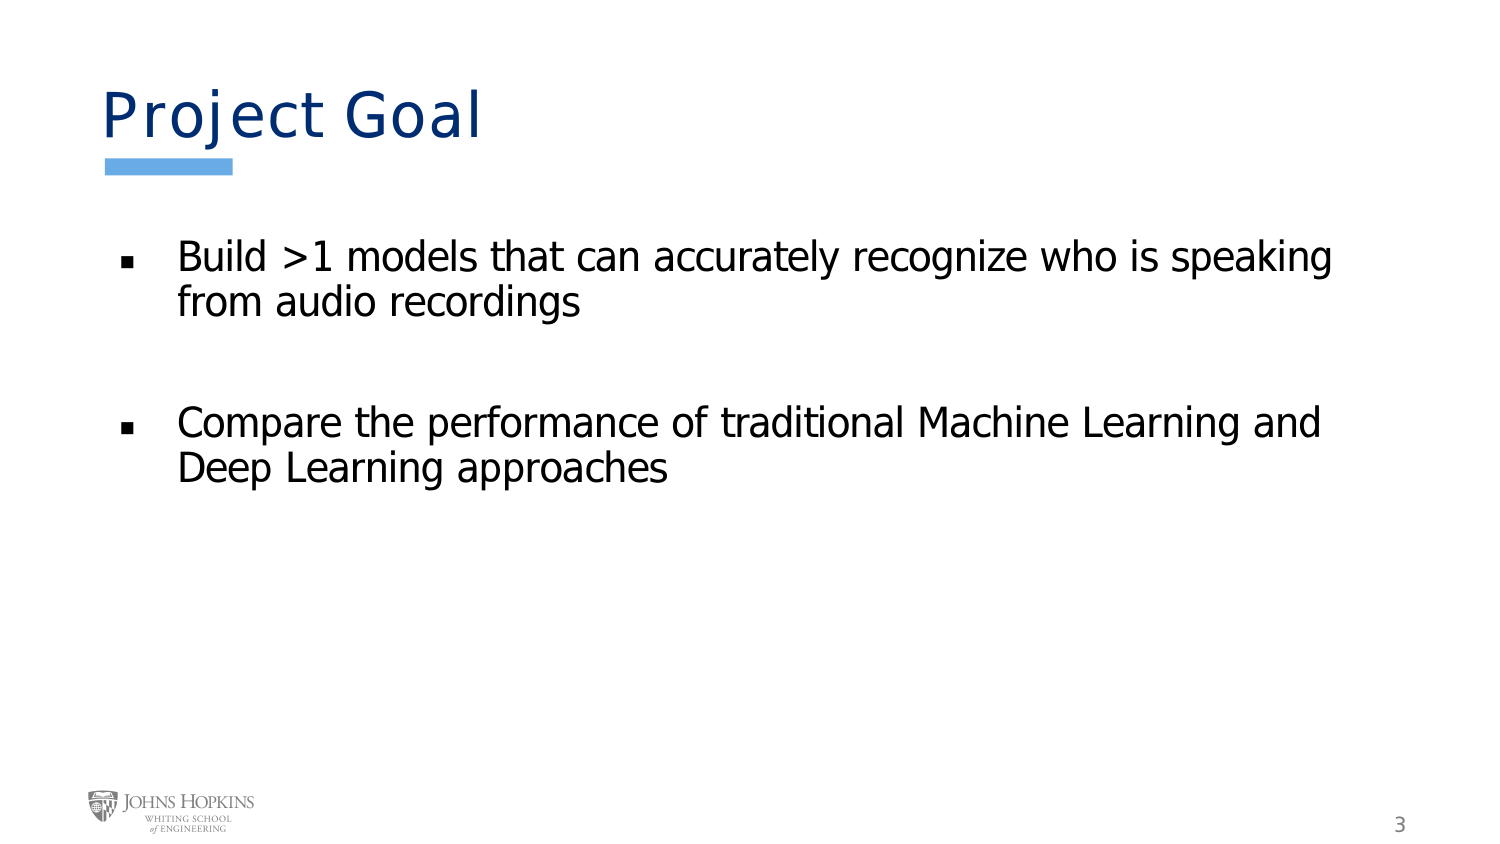

# Project Goal
Build >1 models that can accurately recognize who is speaking from audio recordings

Compare the performance of traditional Machine Learning and Deep Learning approaches